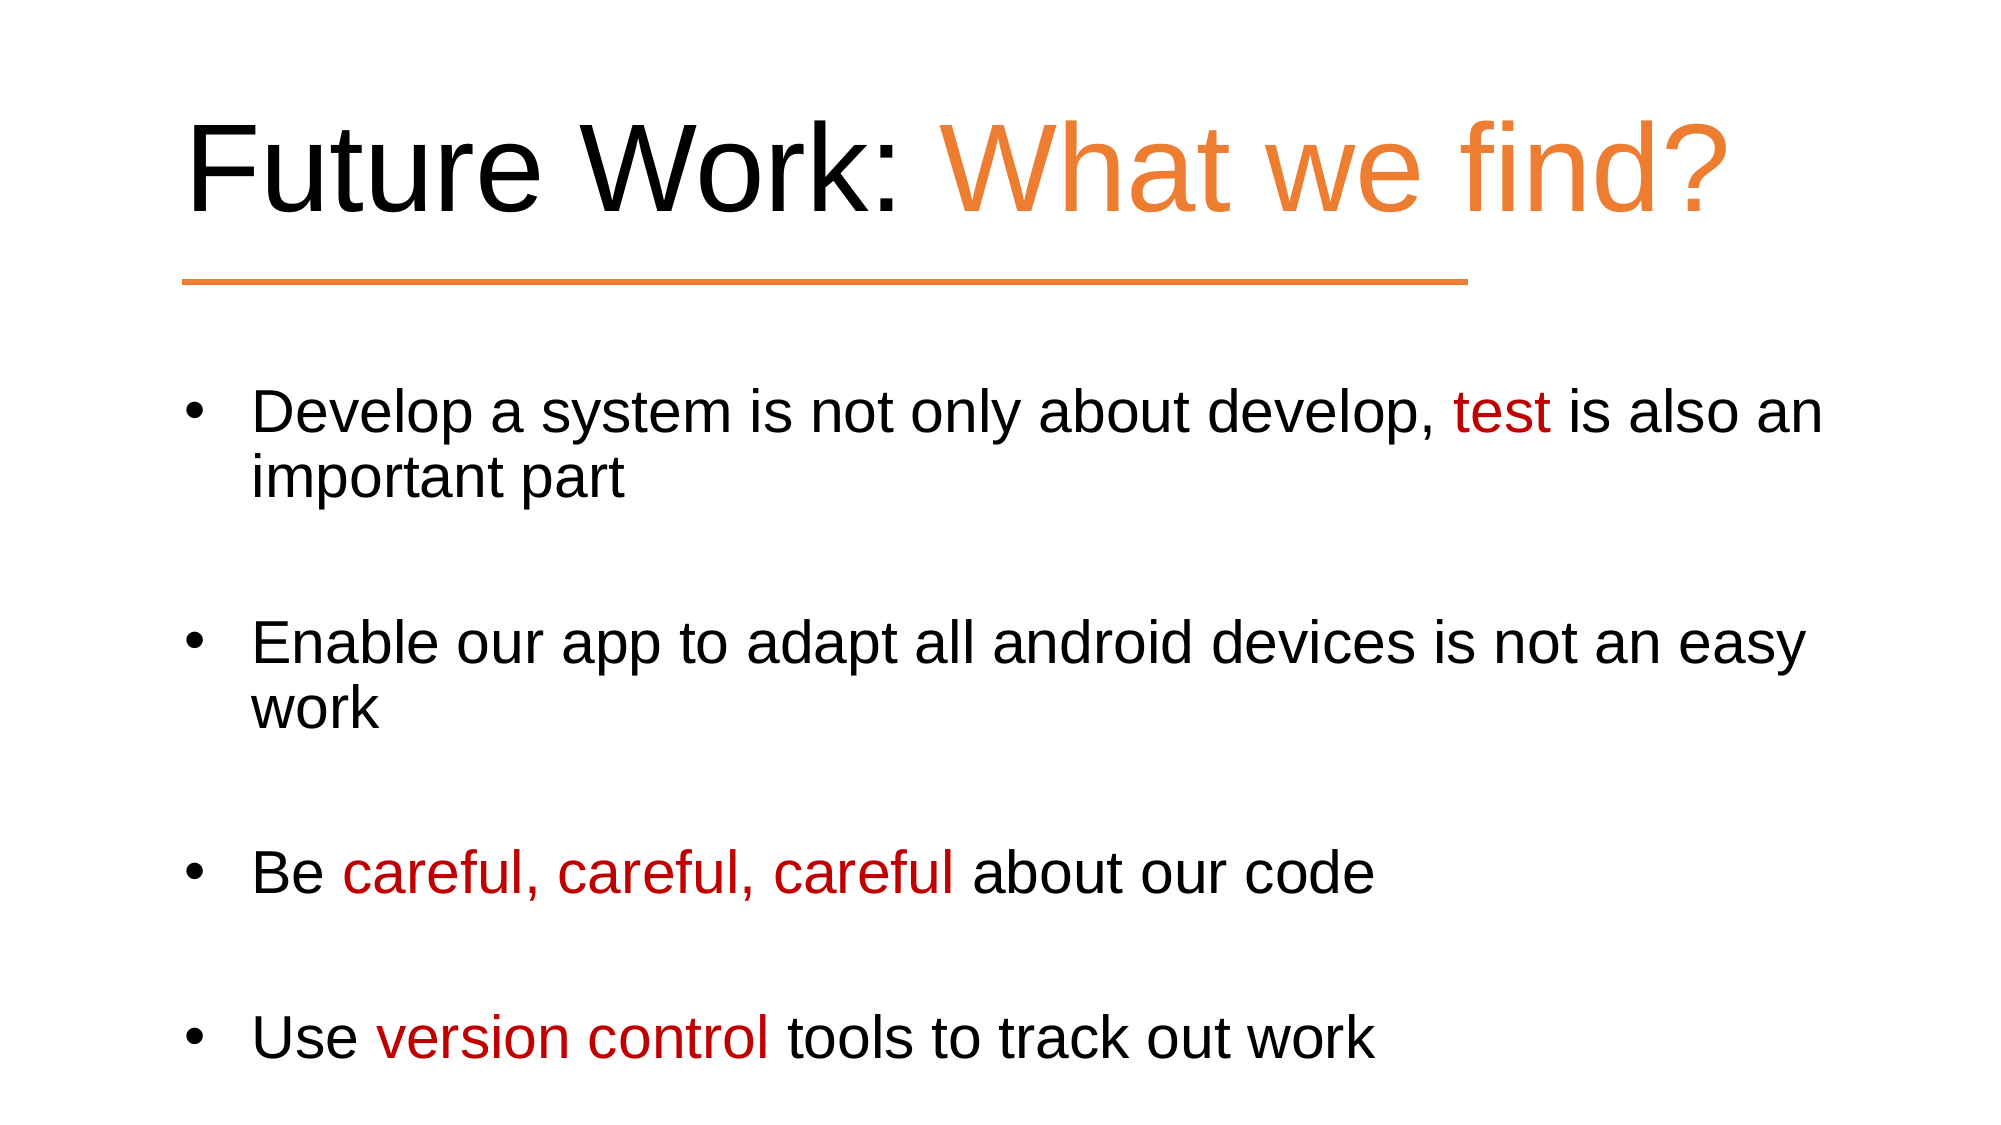

Future Work: What we find?
Develop a system is not only about develop, test is also an important part

Enable our app to adapt all android devices is not an easy work

Be careful, careful, careful about our code

Use version control tools to track out work